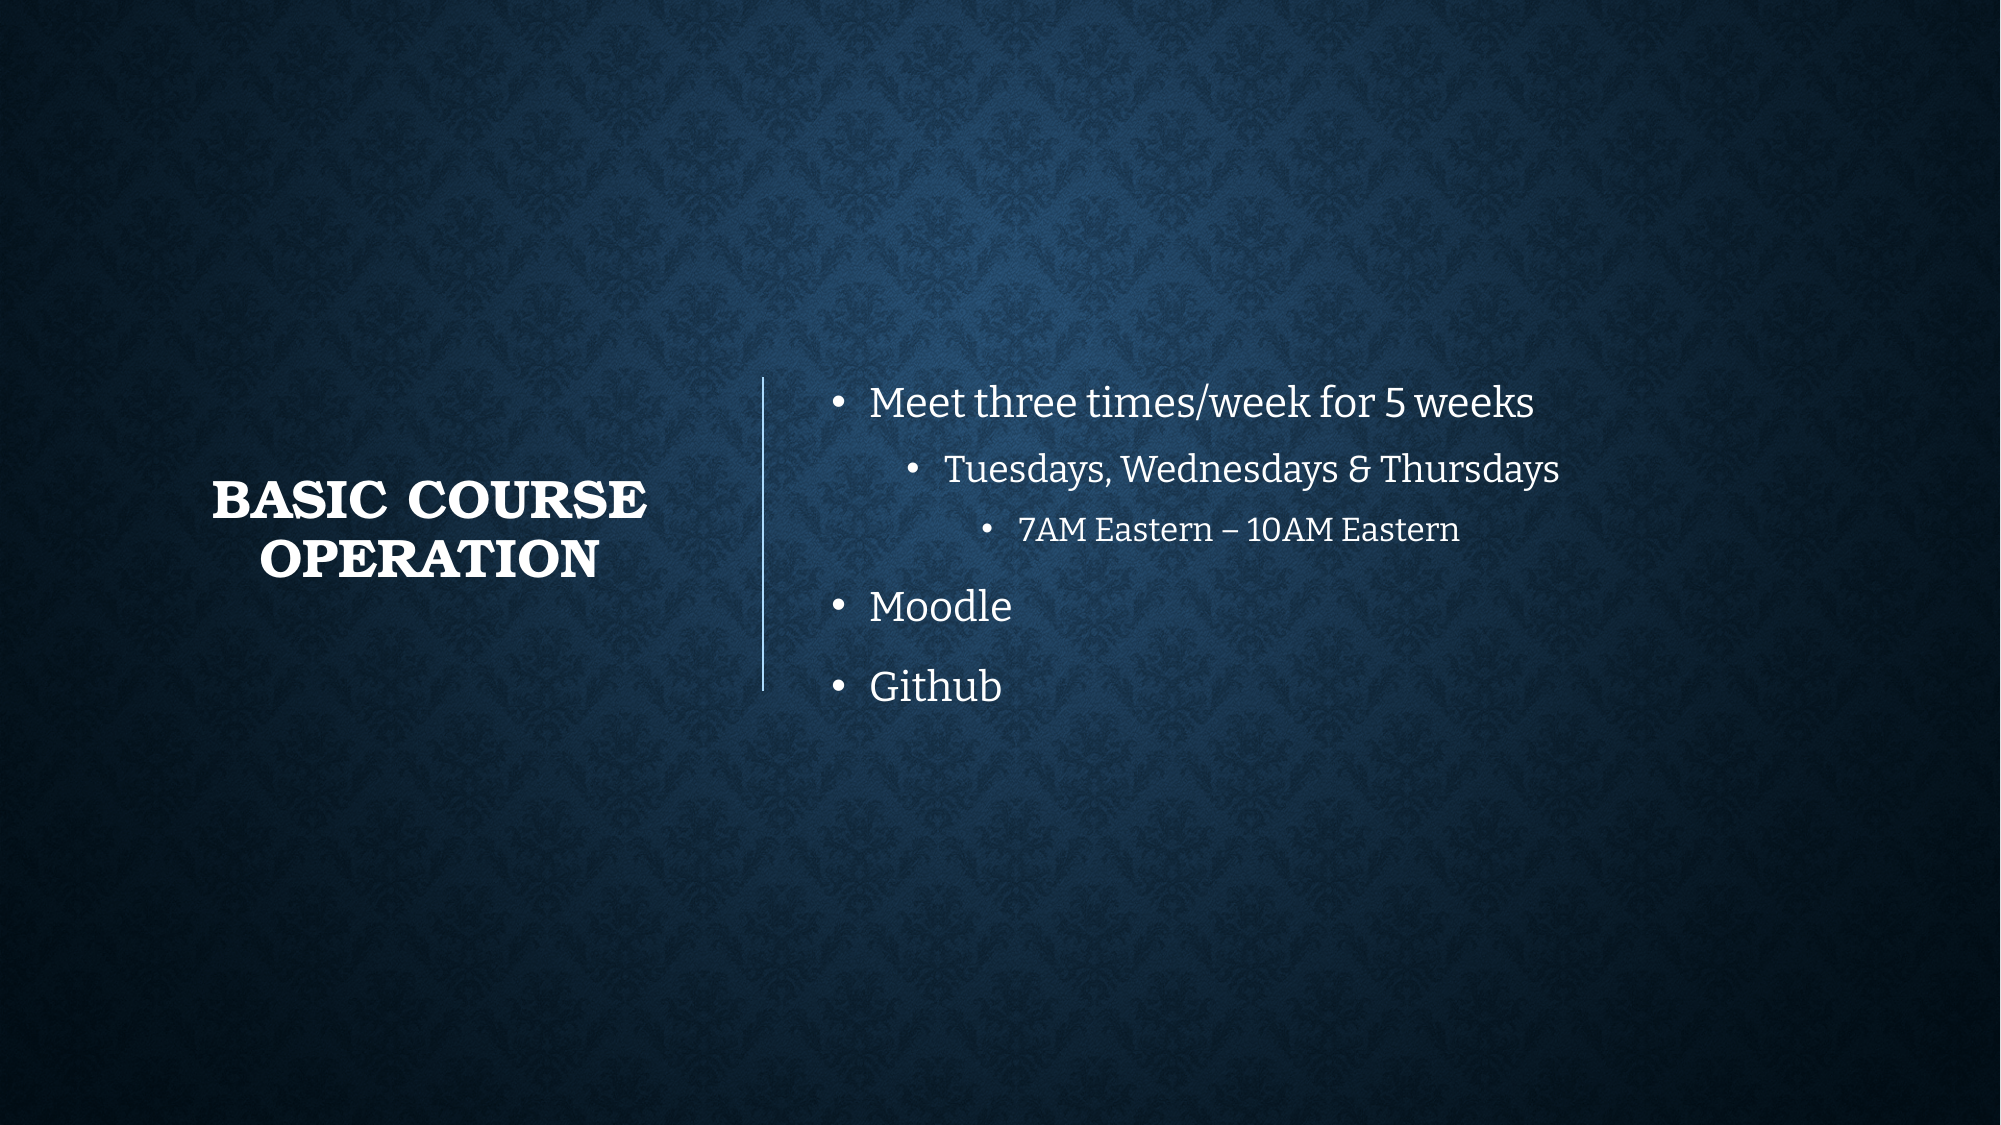

# Basic Course Operation
Meet three times/week for 5 weeks
Tuesdays, Wednesdays & Thursdays
7AM Eastern – 10AM Eastern
Moodle
Github